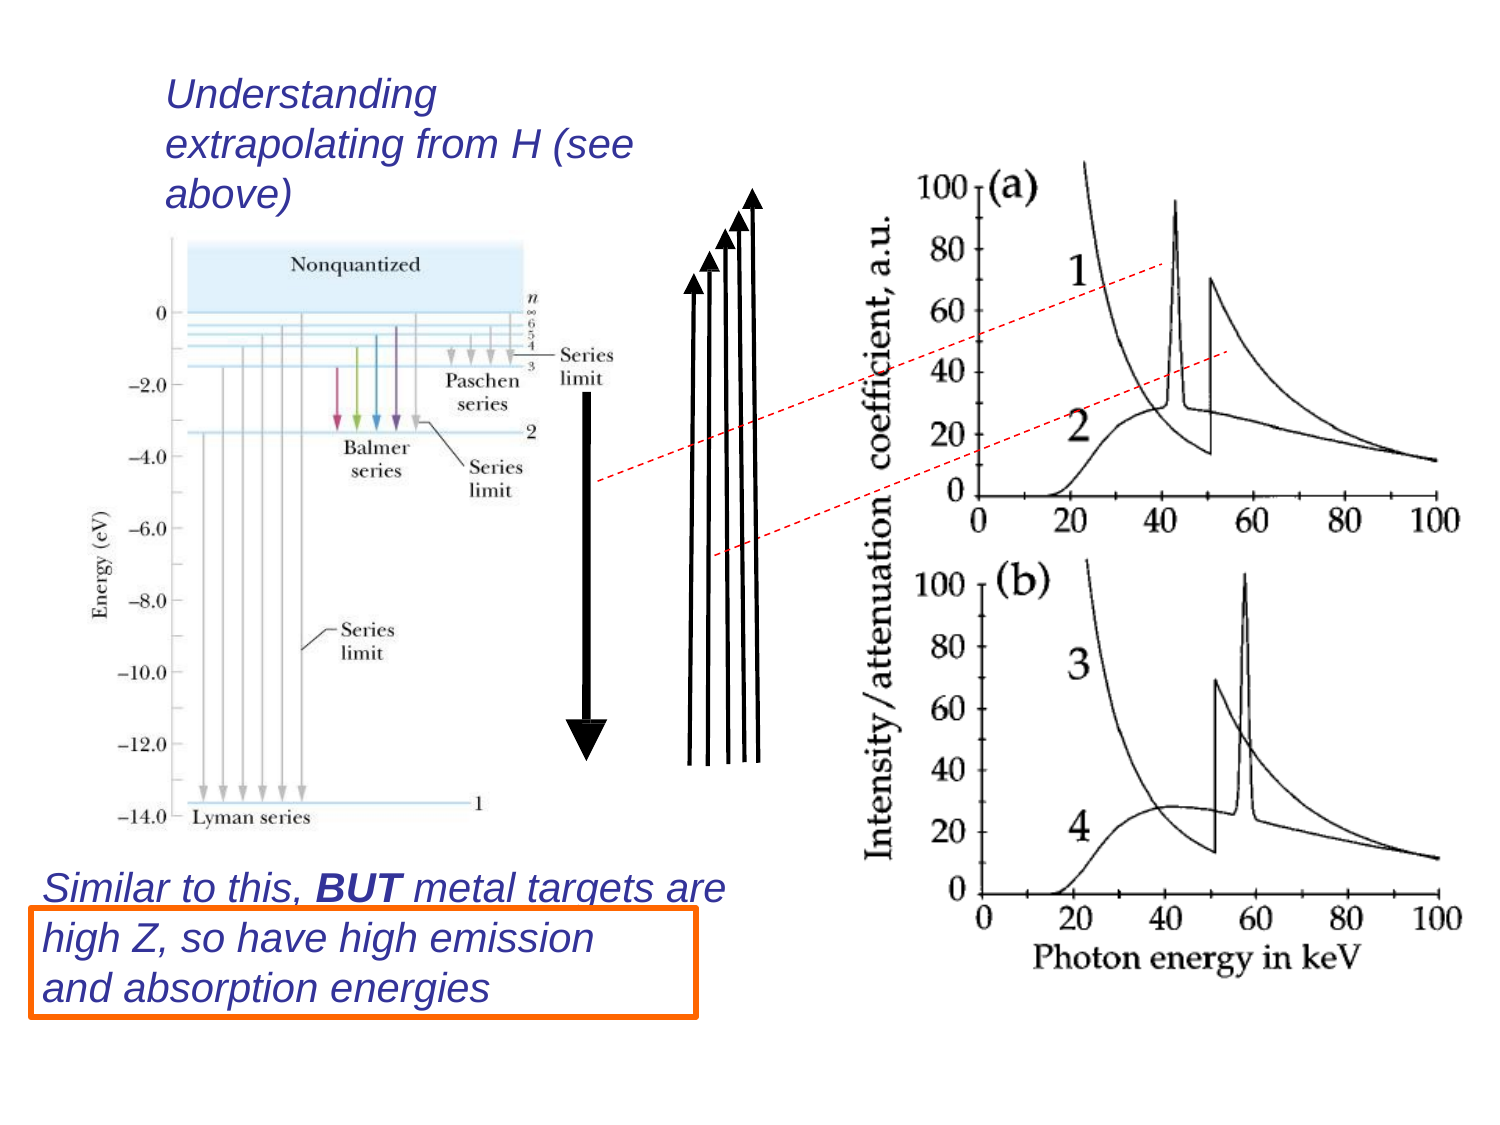

Understanding extrapolating from H (see above)

Similar to this, BUT metal targets are

high Z, so have high emission and absorption energies